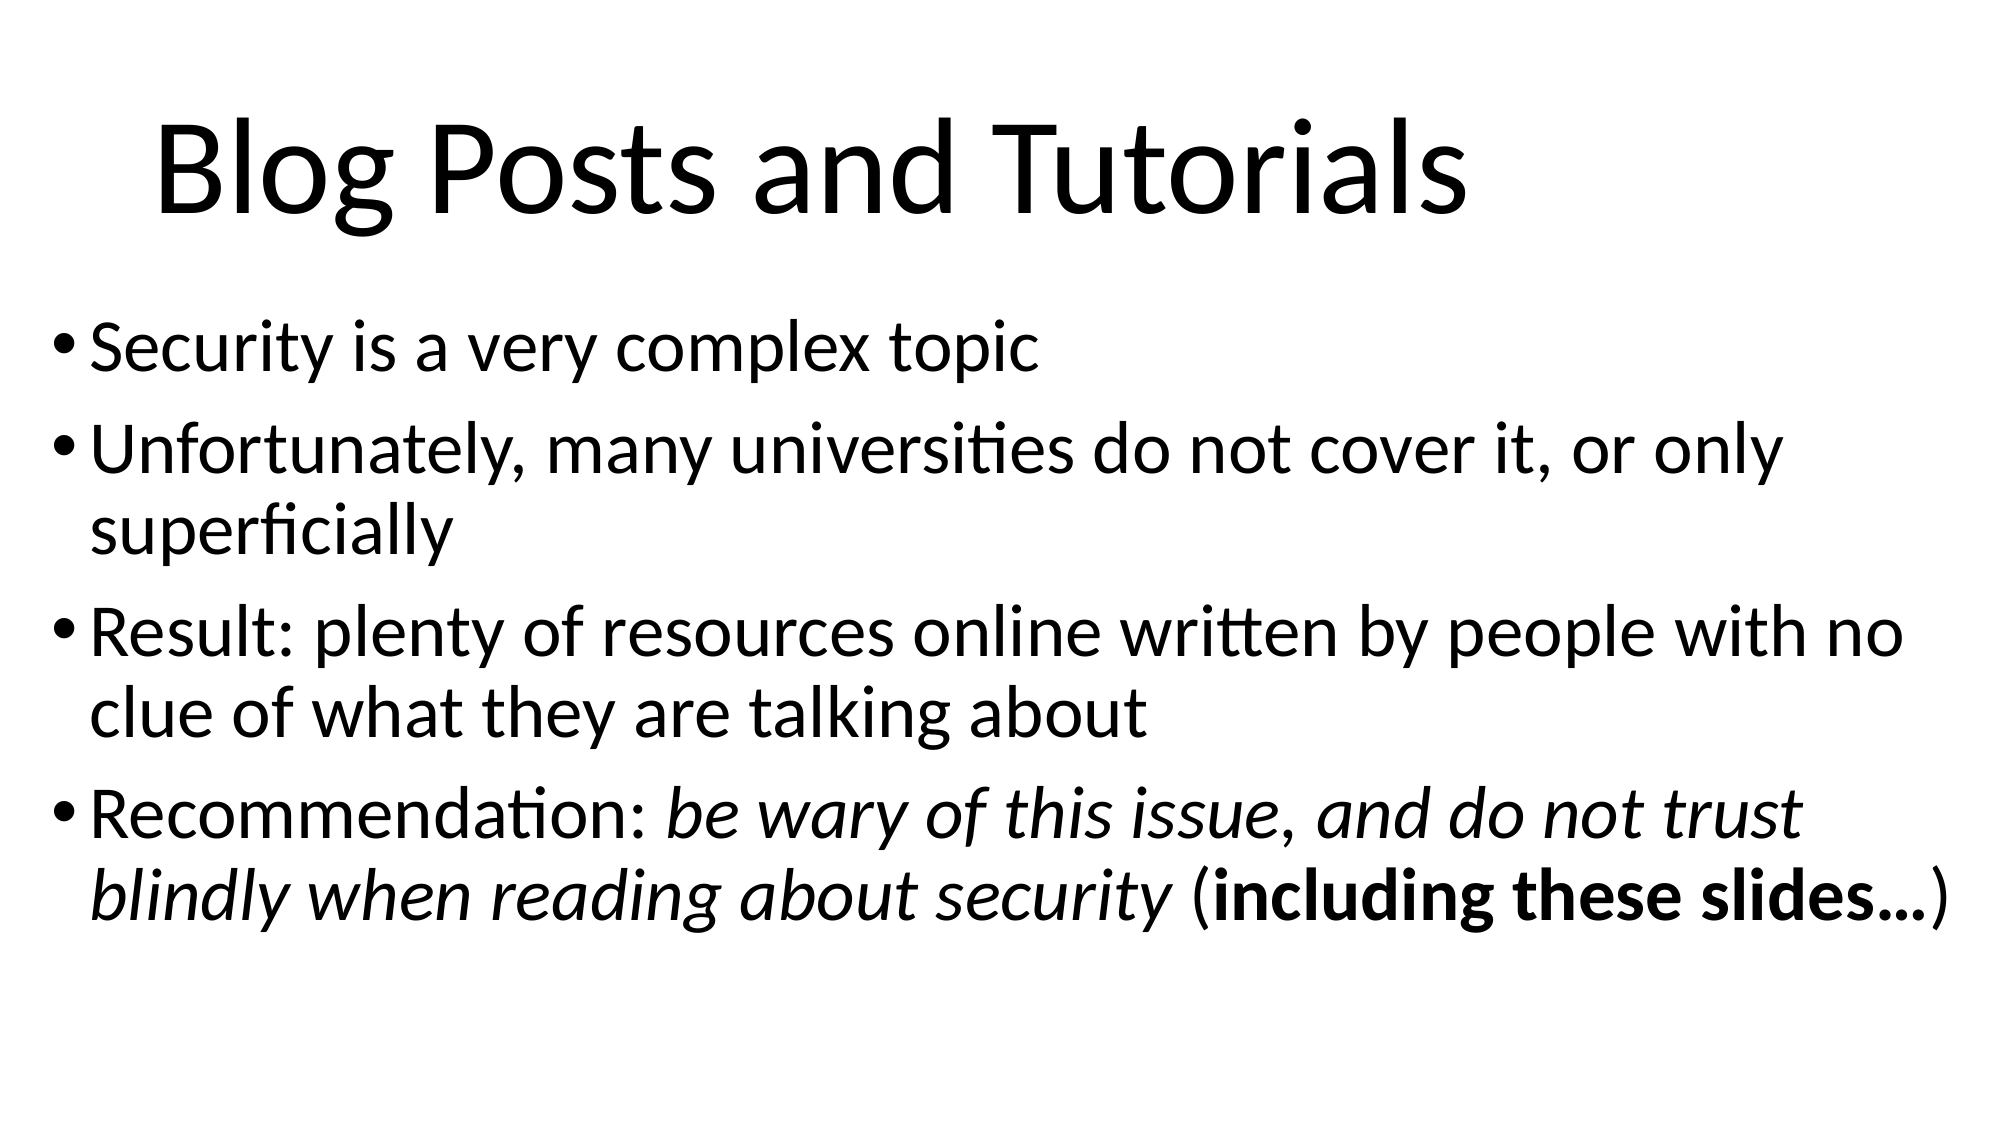

# Blog Posts and Tutorials
Security is a very complex topic
Unfortunately, many universities do not cover it, or only superficially
Result: plenty of resources online written by people with no clue of what they are talking about
Recommendation: be wary of this issue, and do not trust blindly when reading about security (including these slides…)